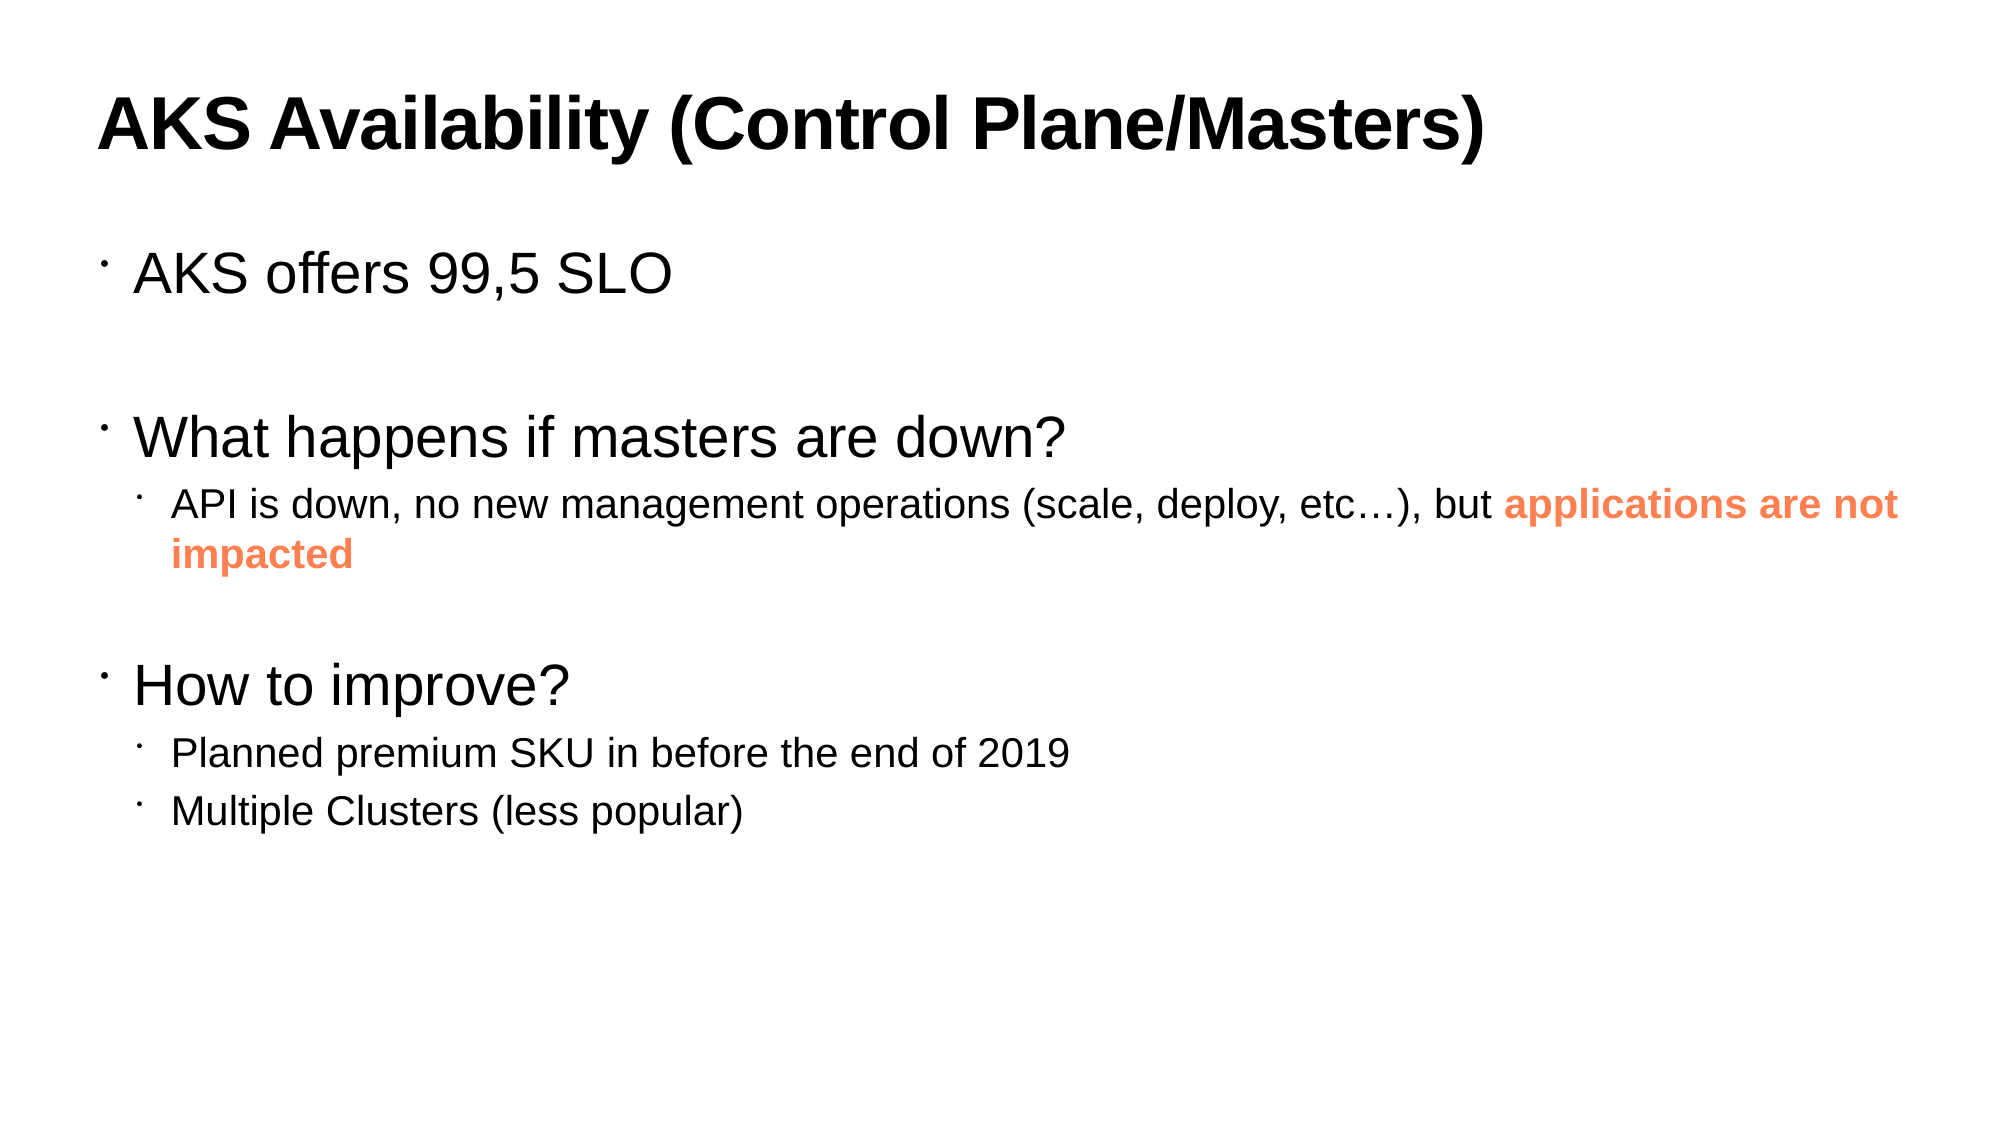

# AKS Availability (Control Plane/Masters)
AKS offers 99,5 SLO

What happens if masters are down?
API is down, no new management operations (scale, deploy, etc…), but applications are not impacted

How to improve?
Planned premium SKU in before the end of 2019
Multiple Clusters (less popular)